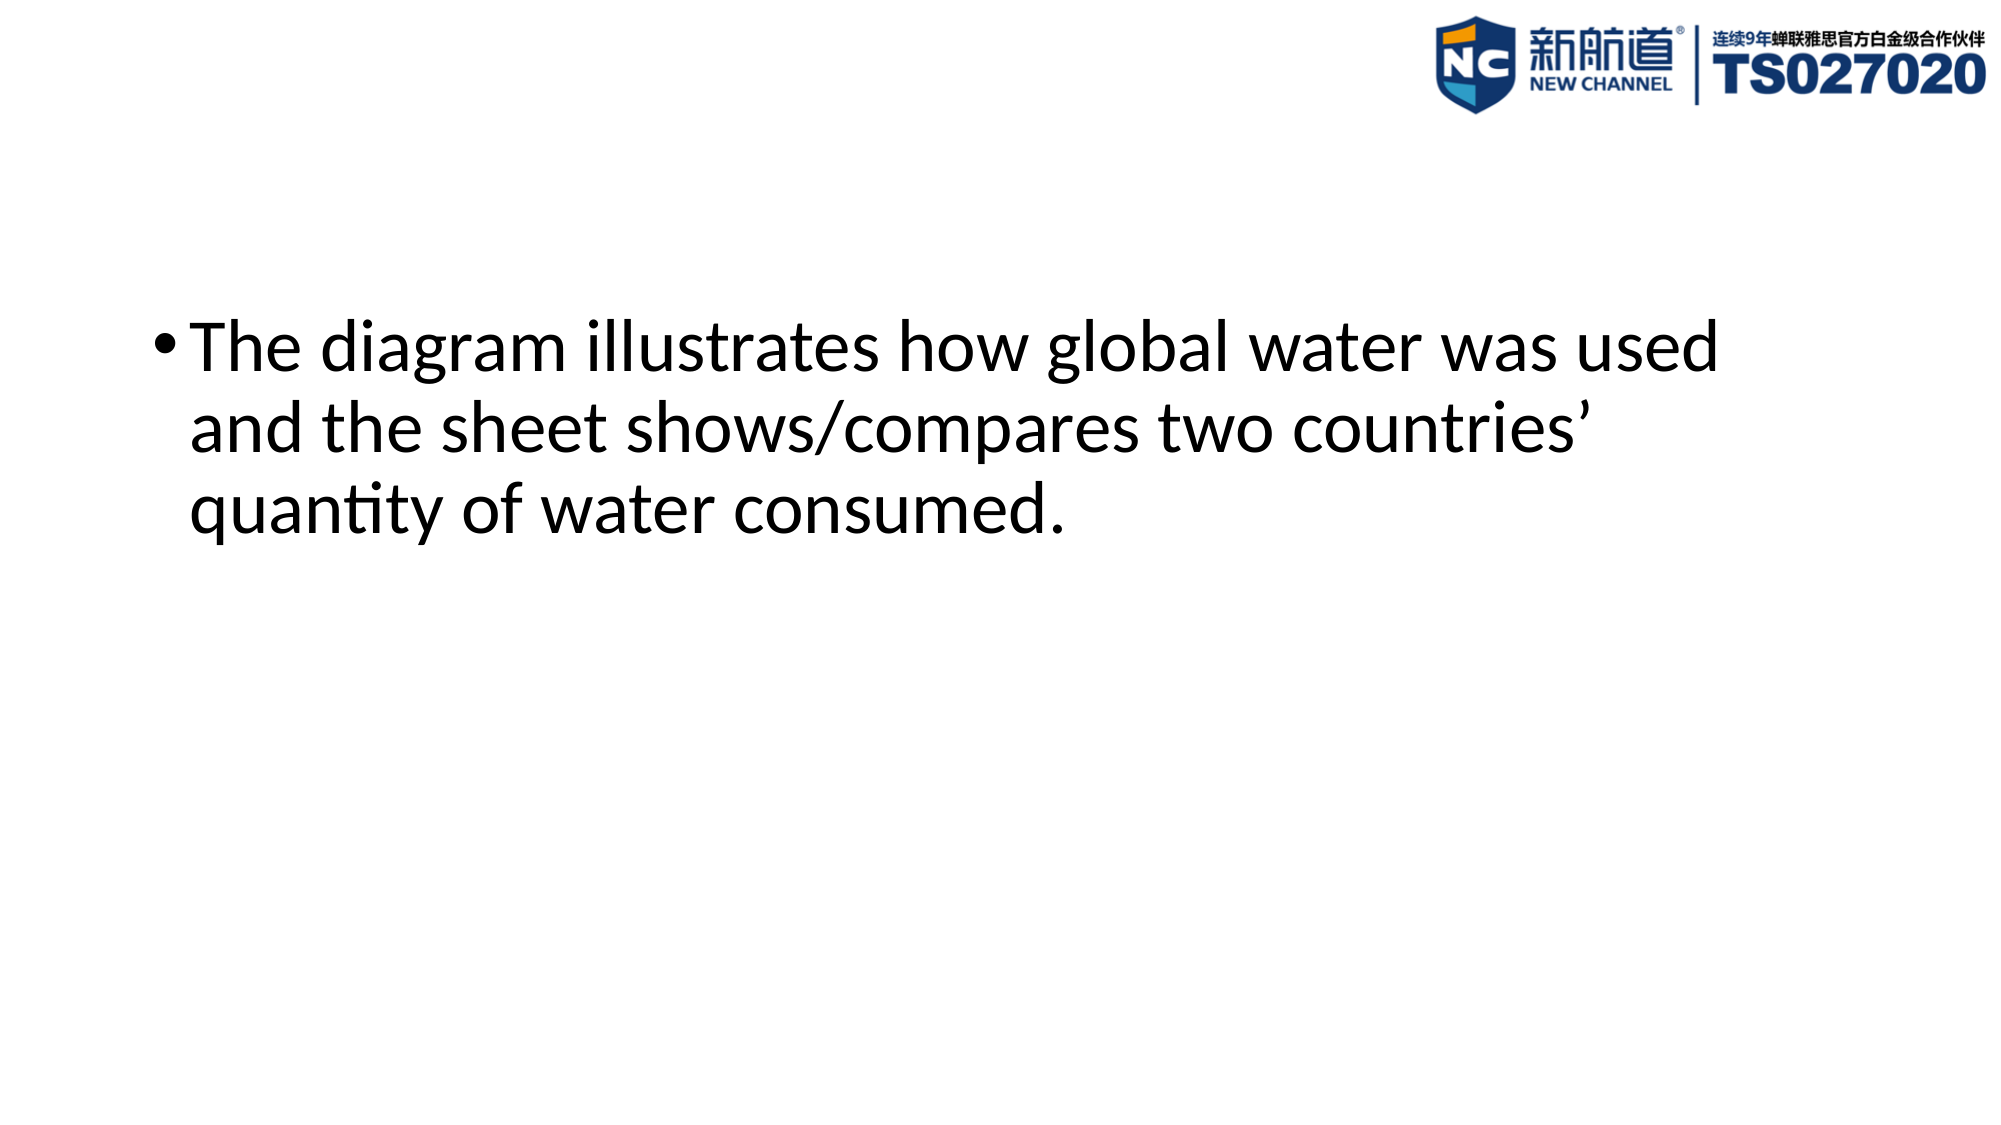

#
The diagram illustrates how global water was used and the sheet shows/compares two countries’ quantity of water consumed.